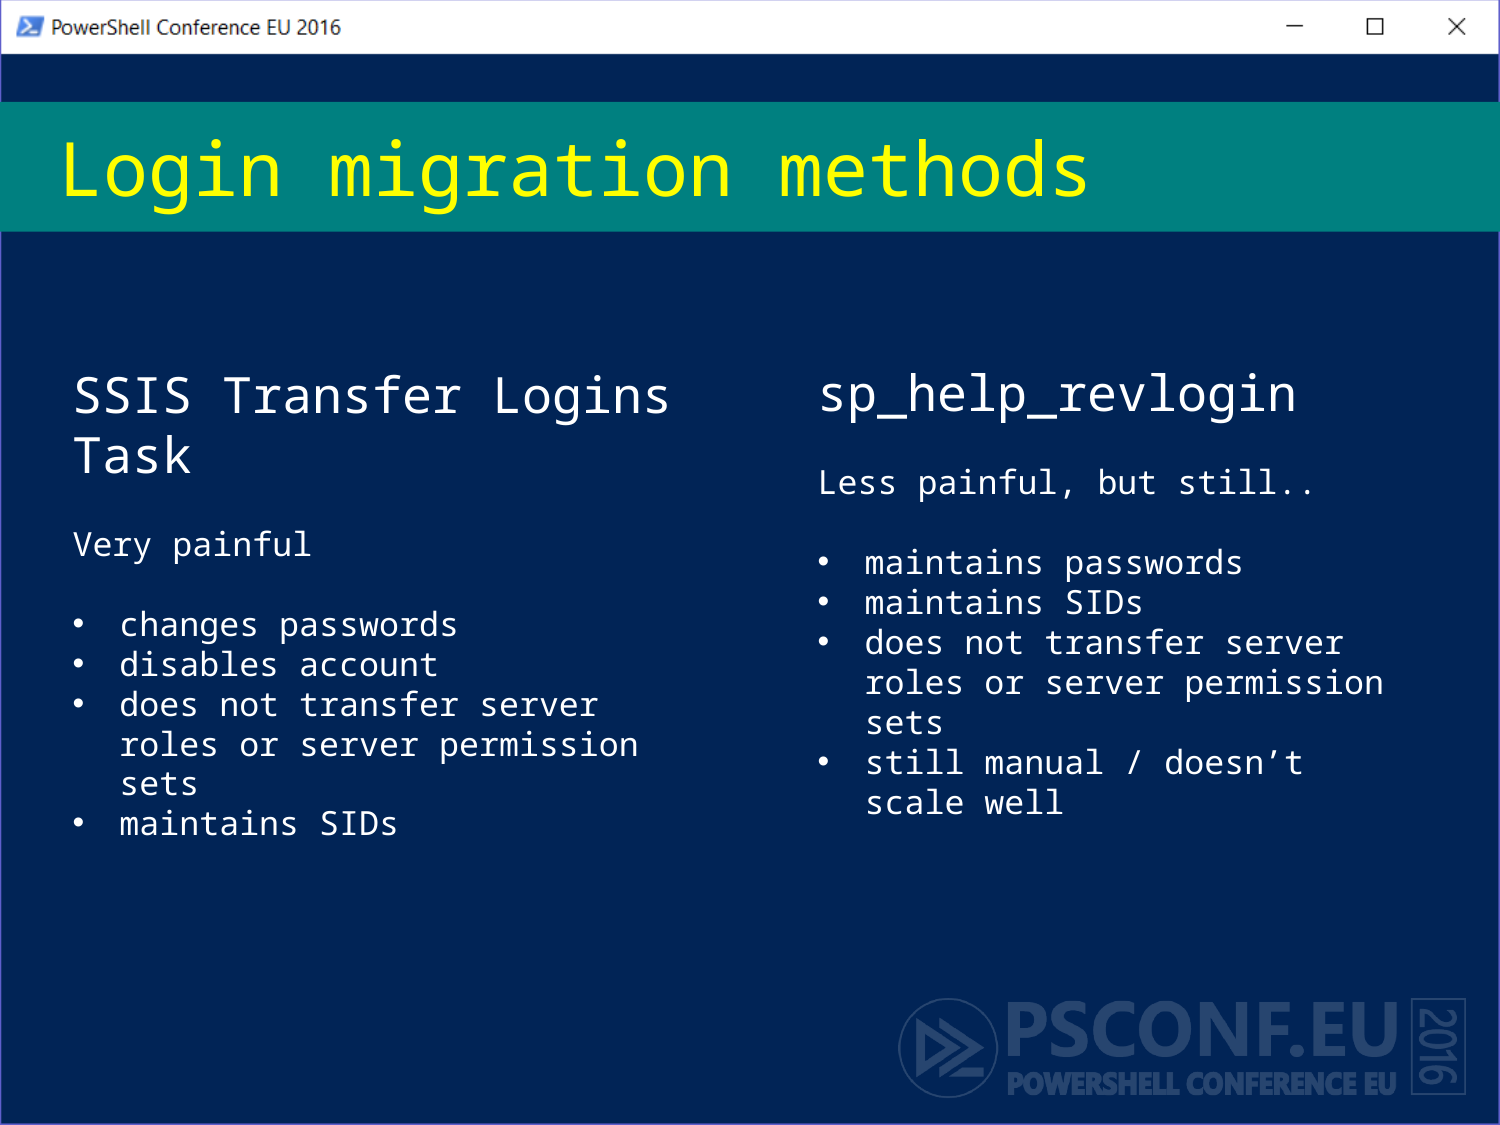

# Login migration methods
sp_help_revlogin
Less painful, but still..
maintains passwords
maintains SIDs
does not transfer server roles or server permission sets
still manual / doesn’t scale well
SSIS Transfer Logins Task
Very painful
changes passwords
disables account
does not transfer server roles or server permission sets
maintains SIDs